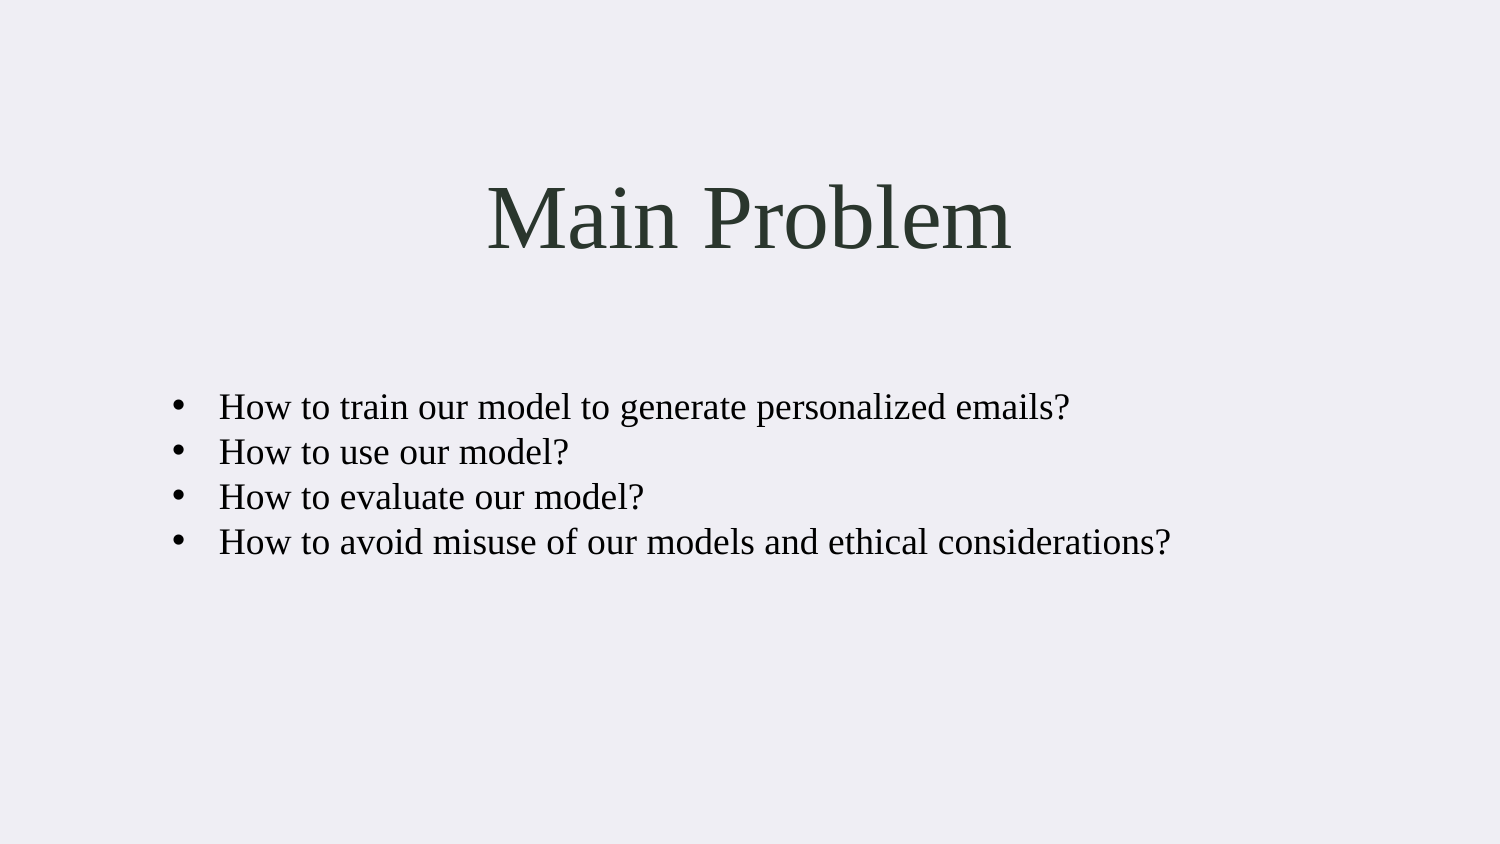

# Main Problem
How to train our model to generate personalized emails?
How to use our model?
How to evaluate our model?
How to avoid misuse of our models and ethical considerations?